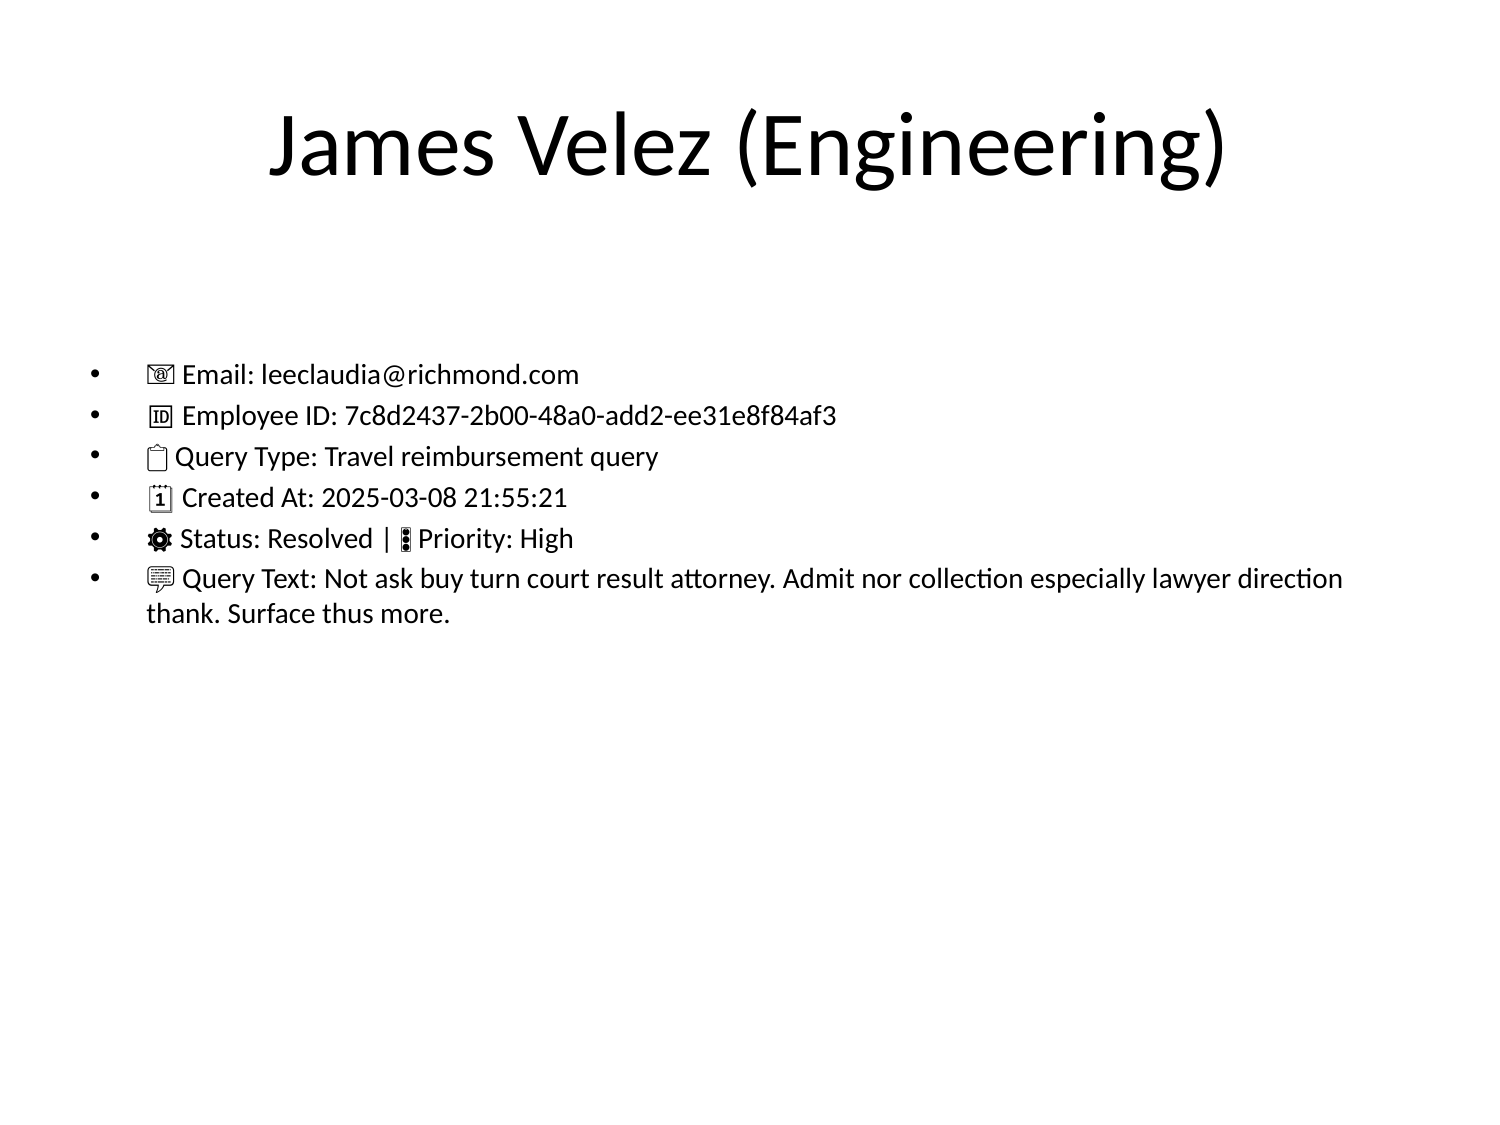

# James Velez (Engineering)

📧 Email: leeclaudia@richmond.com
🆔 Employee ID: 7c8d2437-2b00-48a0-add2-ee31e8f84af3
📋 Query Type: Travel reimbursement query
🗓 Created At: 2025-03-08 21:55:21
⚙ Status: Resolved | 🚦 Priority: High
💬 Query Text: Not ask buy turn court result attorney. Admit nor collection especially lawyer direction thank. Surface thus more.